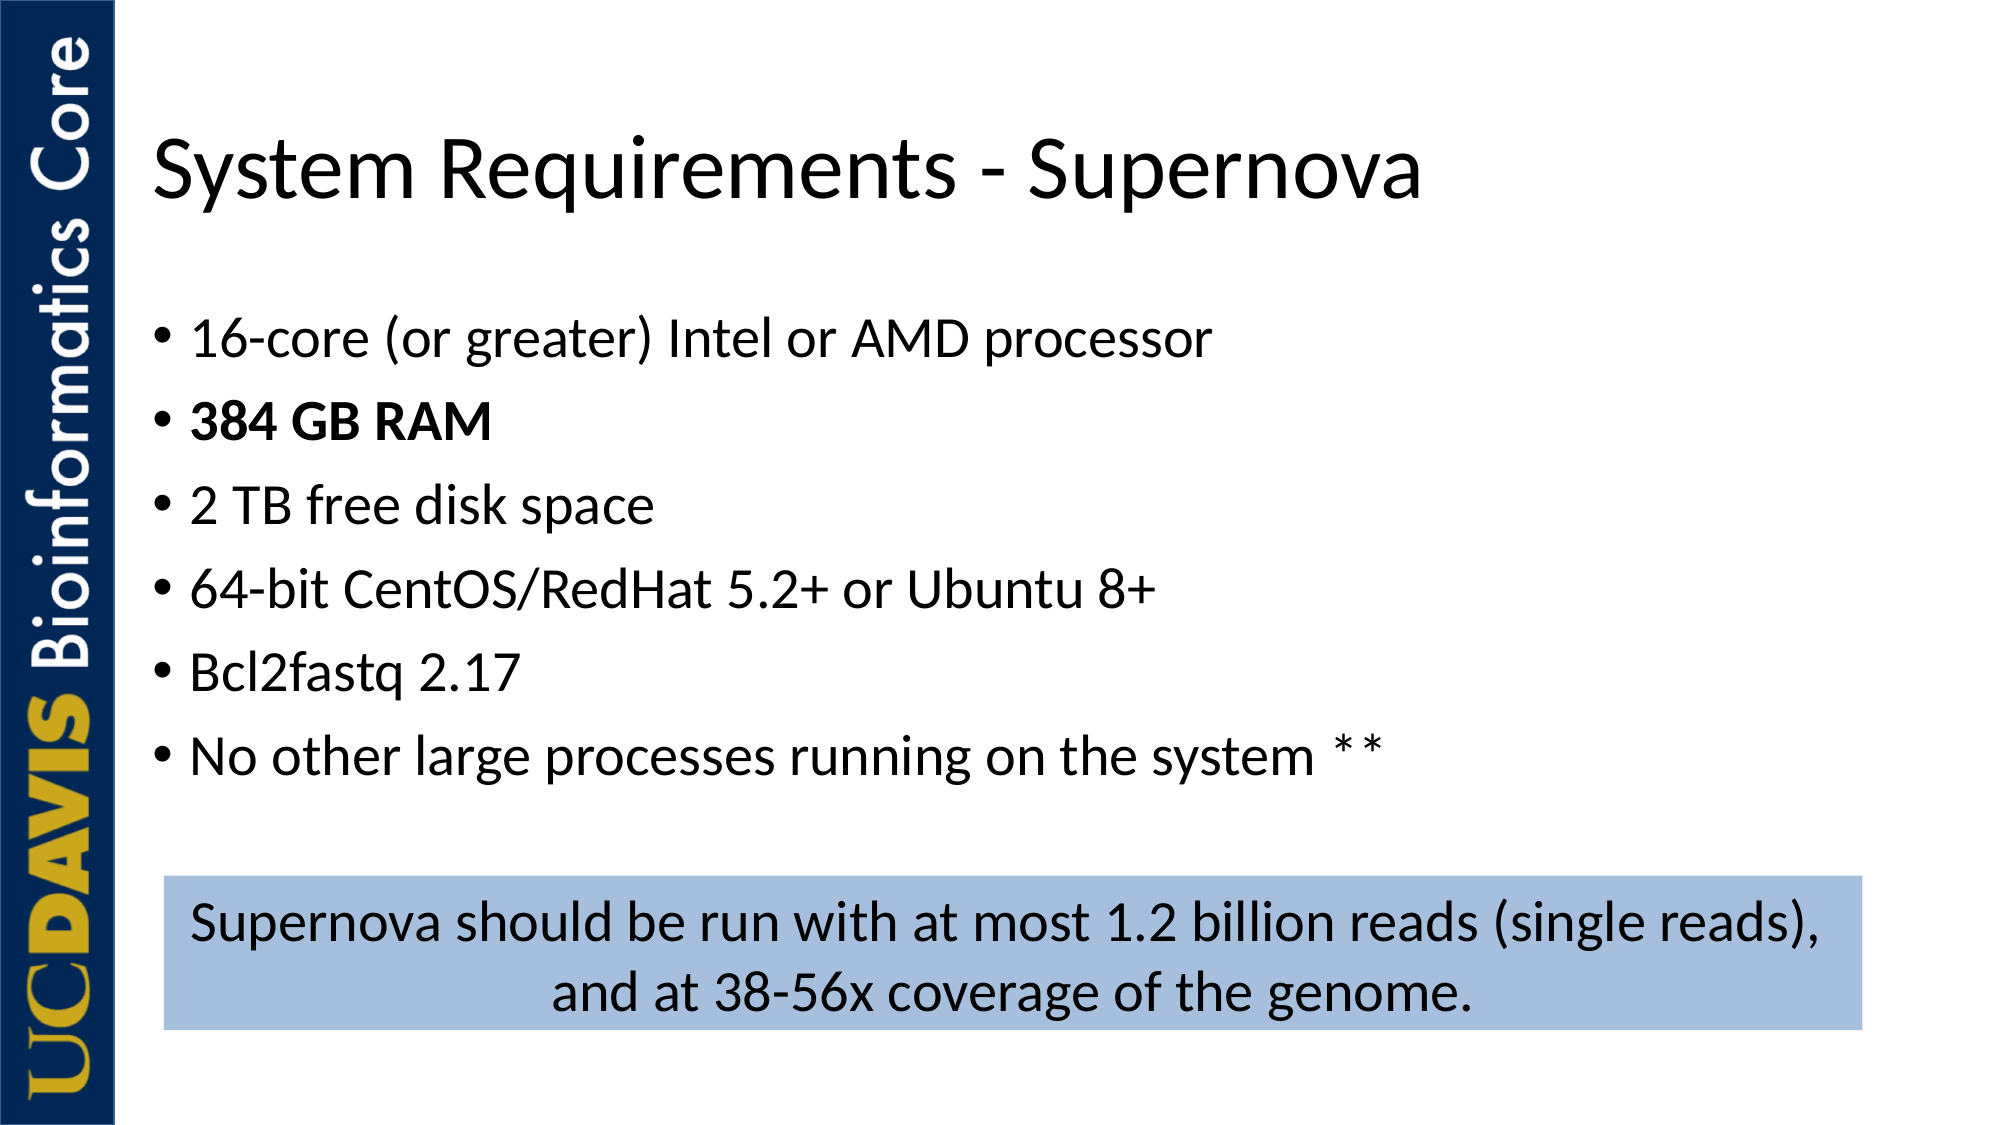

# System Requirements - Supernova
16-core (or greater) Intel or AMD processor
384 GB RAM
2 TB free disk space
64-bit CentOS/RedHat 5.2+ or Ubuntu 8+
Bcl2fastq 2.17
No other large processes running on the system **
Supernova should be run with at most 1.2 billion reads (single reads),
and at 38-56x coverage of the genome.